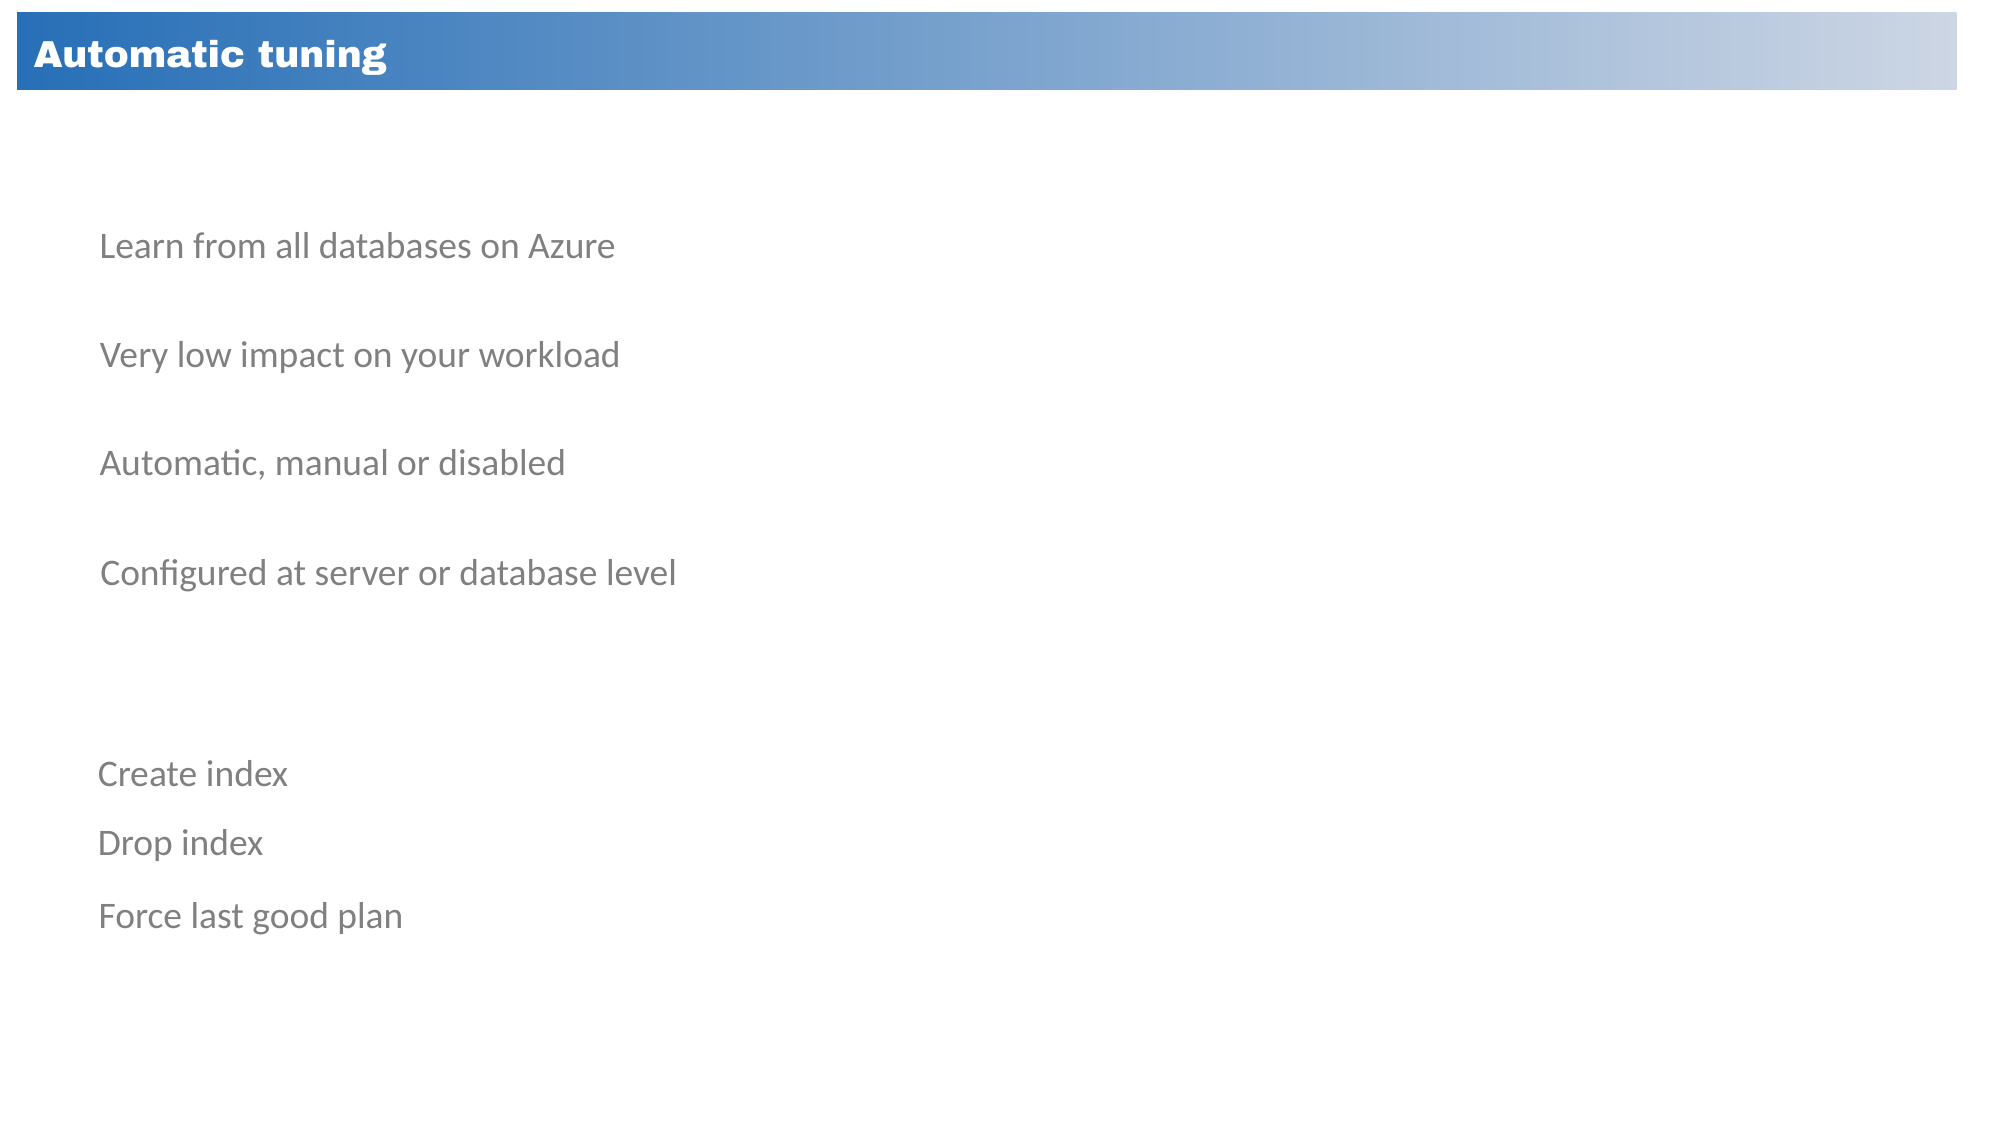

Automatic tuning
Learn from all databases on Azure
Very low impact on your workload
Automatic, manual or disabled
Configured at server or database level
Create index
Drop index
Force last good plan